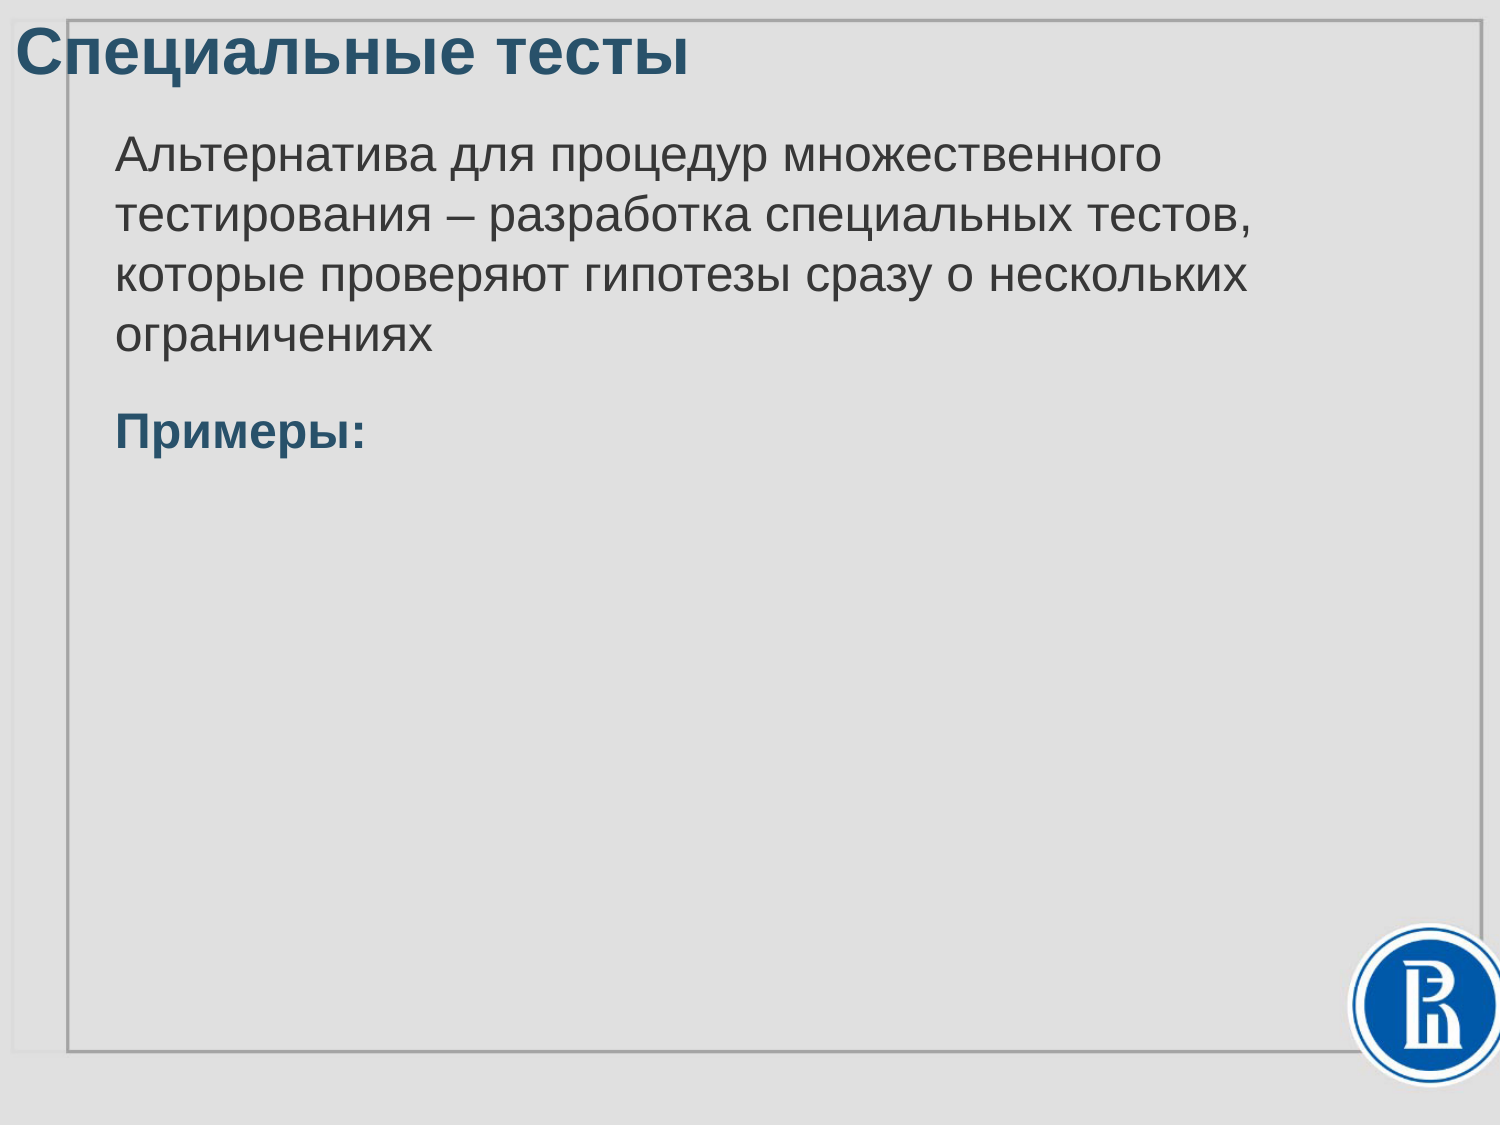

# Специальные тесты
Альтернатива для процедур множественного тестирования – разработка специальных тестов, которые проверяют гипотезы сразу о нескольких ограничениях
Примеры: